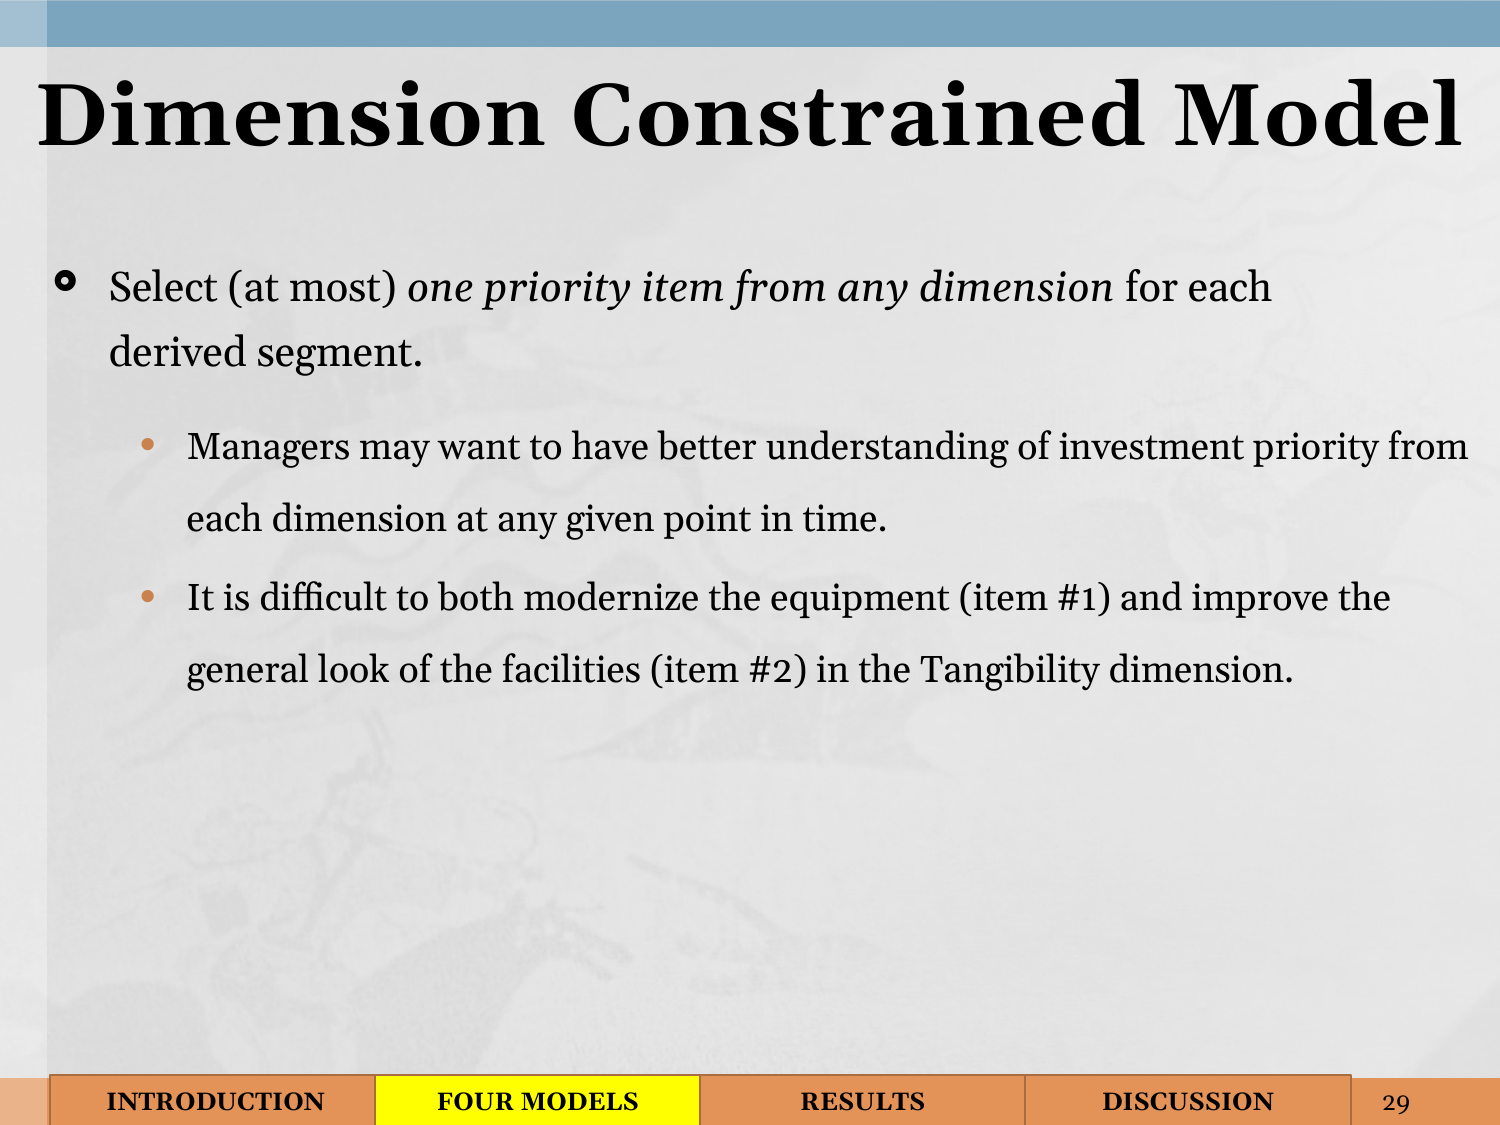

# Dimension Constrained Model
Select (at most) one priority item from any dimension for each derived segment.
Managers may want to have better understanding of investment priority from each dimension at any given point in time.
It is difficult to both modernize the equipment (item #1) and improve the general look of the facilities (item #2) in the Tangibility dimension.
INTRODUCTION
FOUR MODELS
RESULTS
DISCUSSION
29